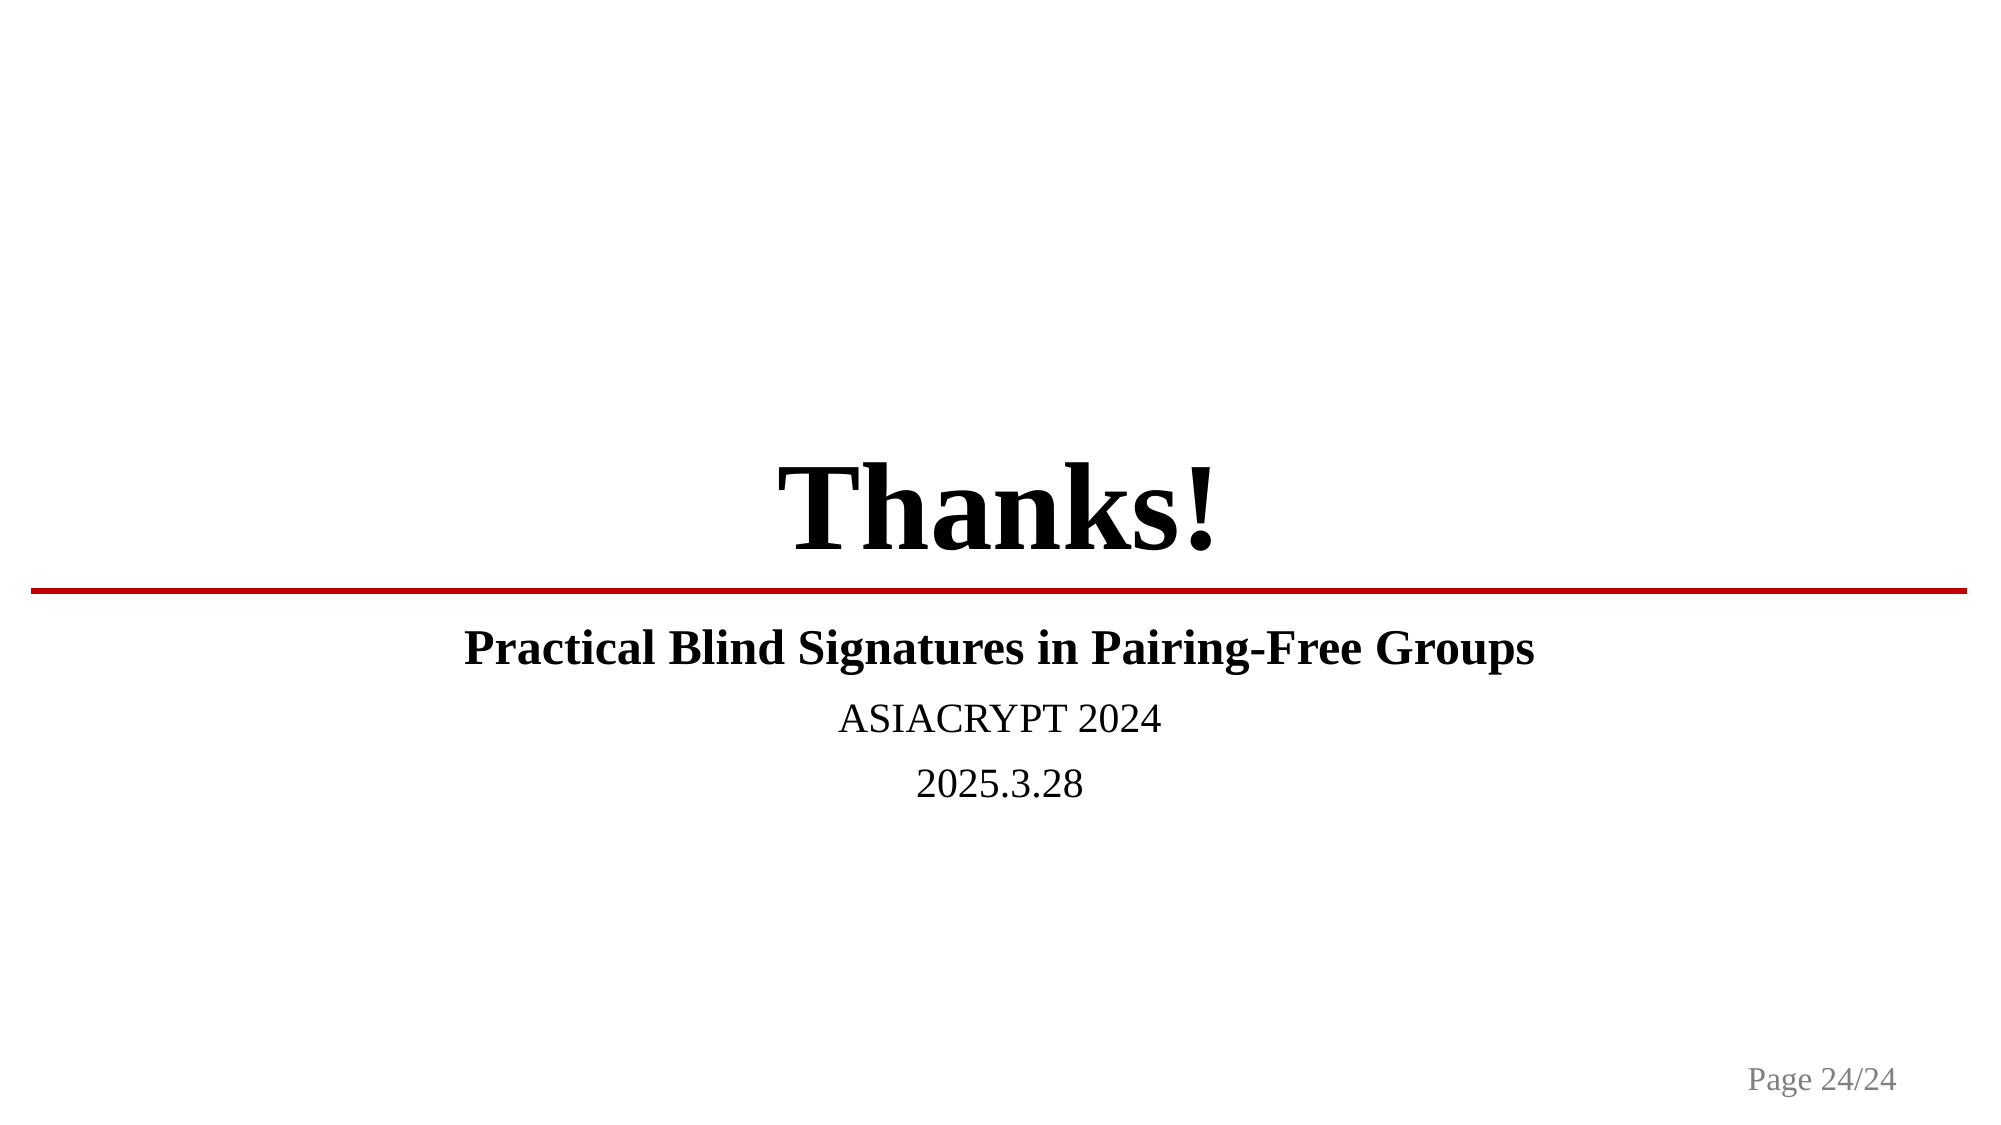

# Thanks!
Practical Blind Signatures in Pairing-Free Groups
ASIACRYPT 2024
2025.3.28